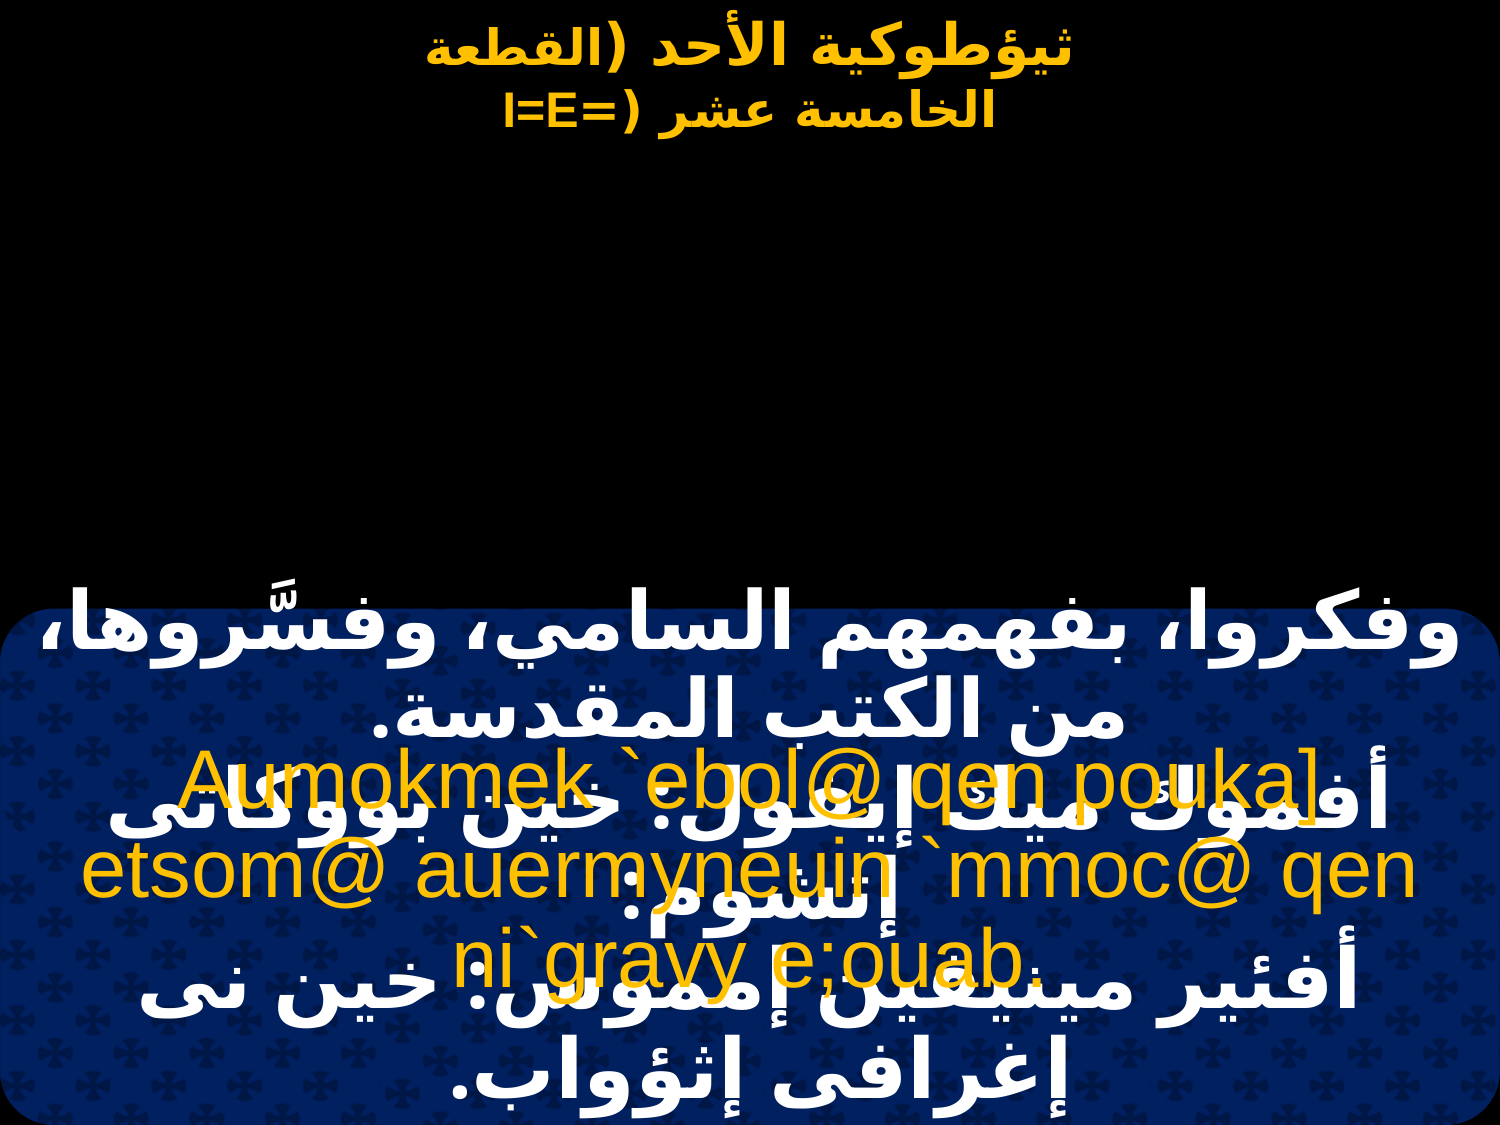

وفكروا، بفهمهم السامي، وفسَّروها، من الكتب المقدسة.
Aumokmek `ebol@ qen pouka] etsom@ auermyneuin `mmoc@ qen ni`gravy e;ouab.
أفموك ميك إيفول: خين بووكاتى إتشوم:
أفئير مينيفين إمموس: خين نى إغرافى إثؤواب.